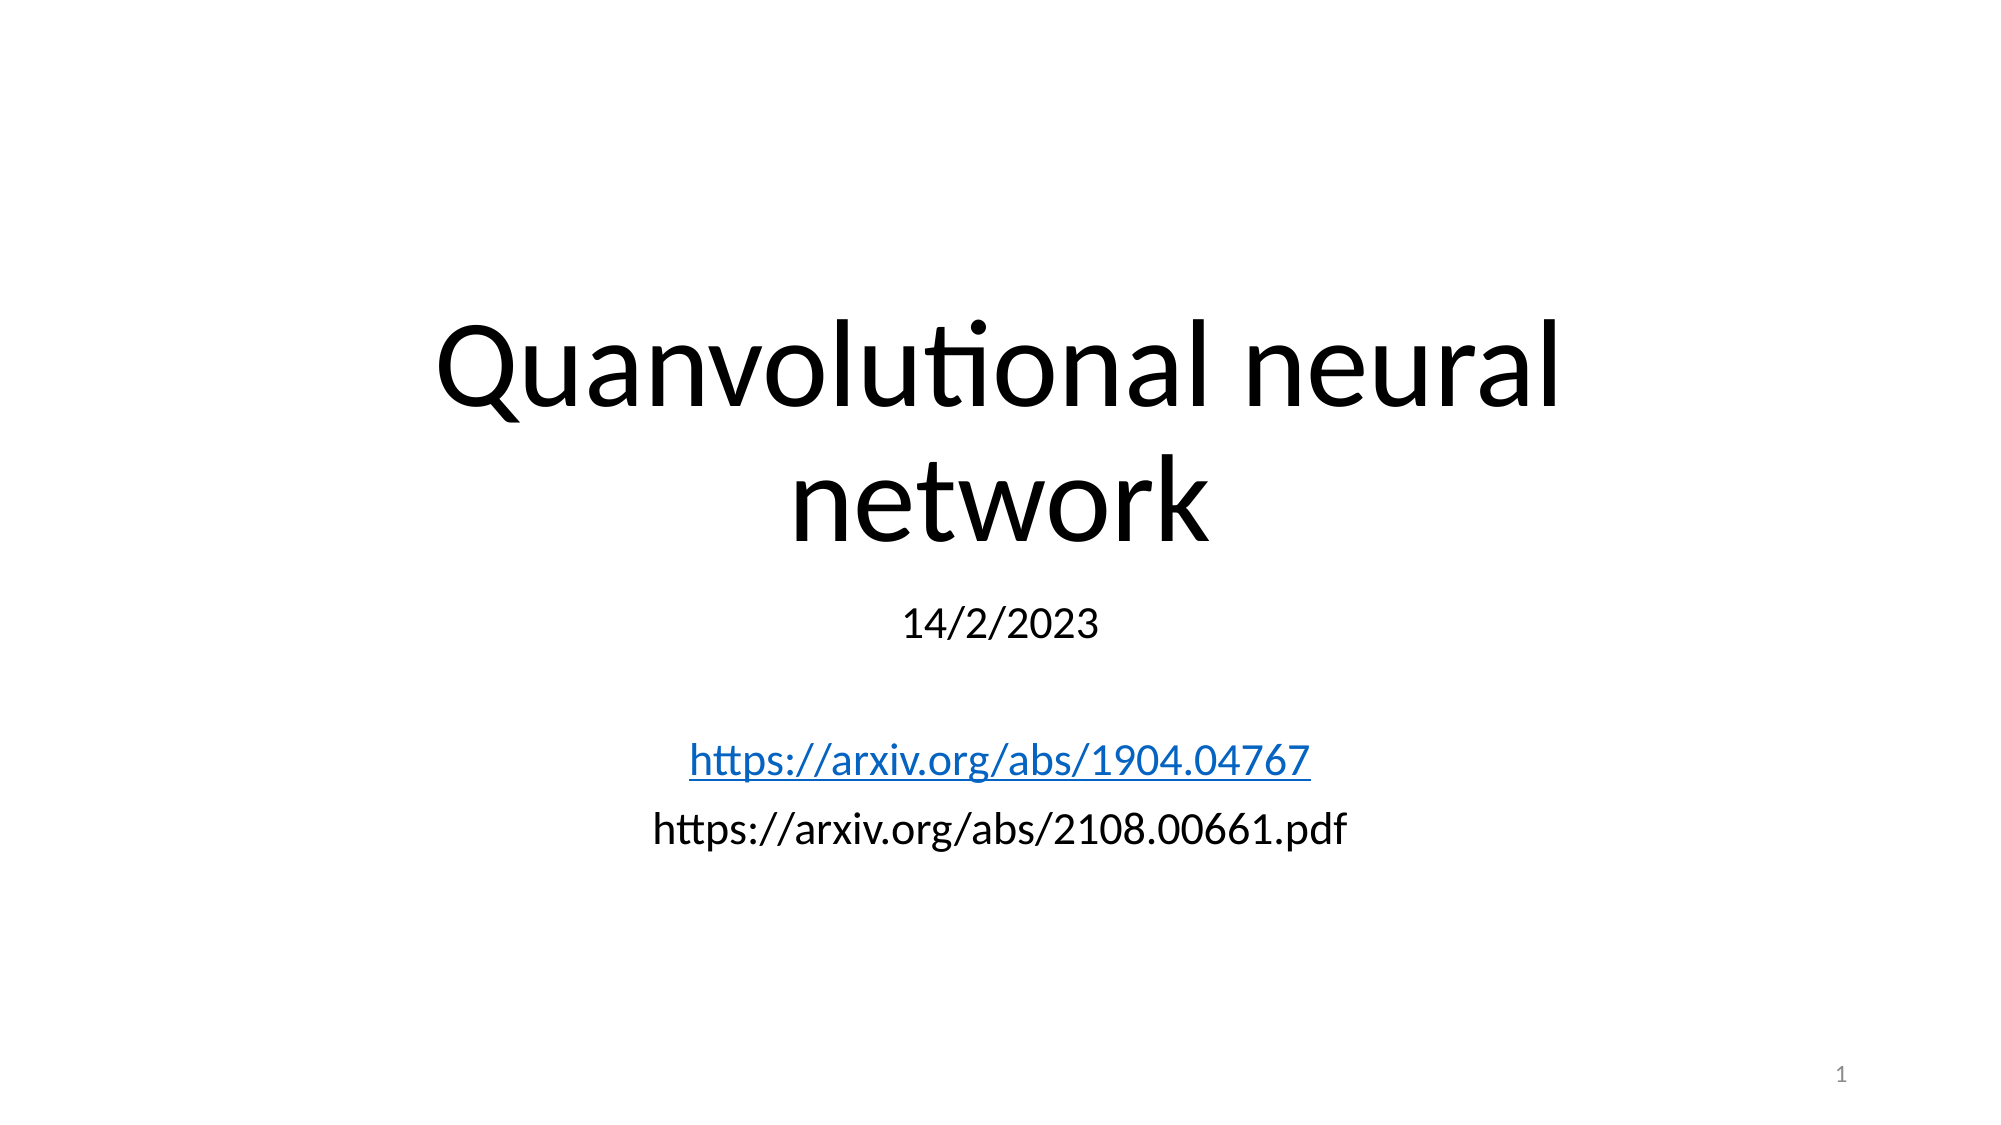

# Quanvolutional neural network
14/2/2023

https://arxiv.org/abs/1904.04767
https://arxiv.org/abs/2108.00661.pdf
1